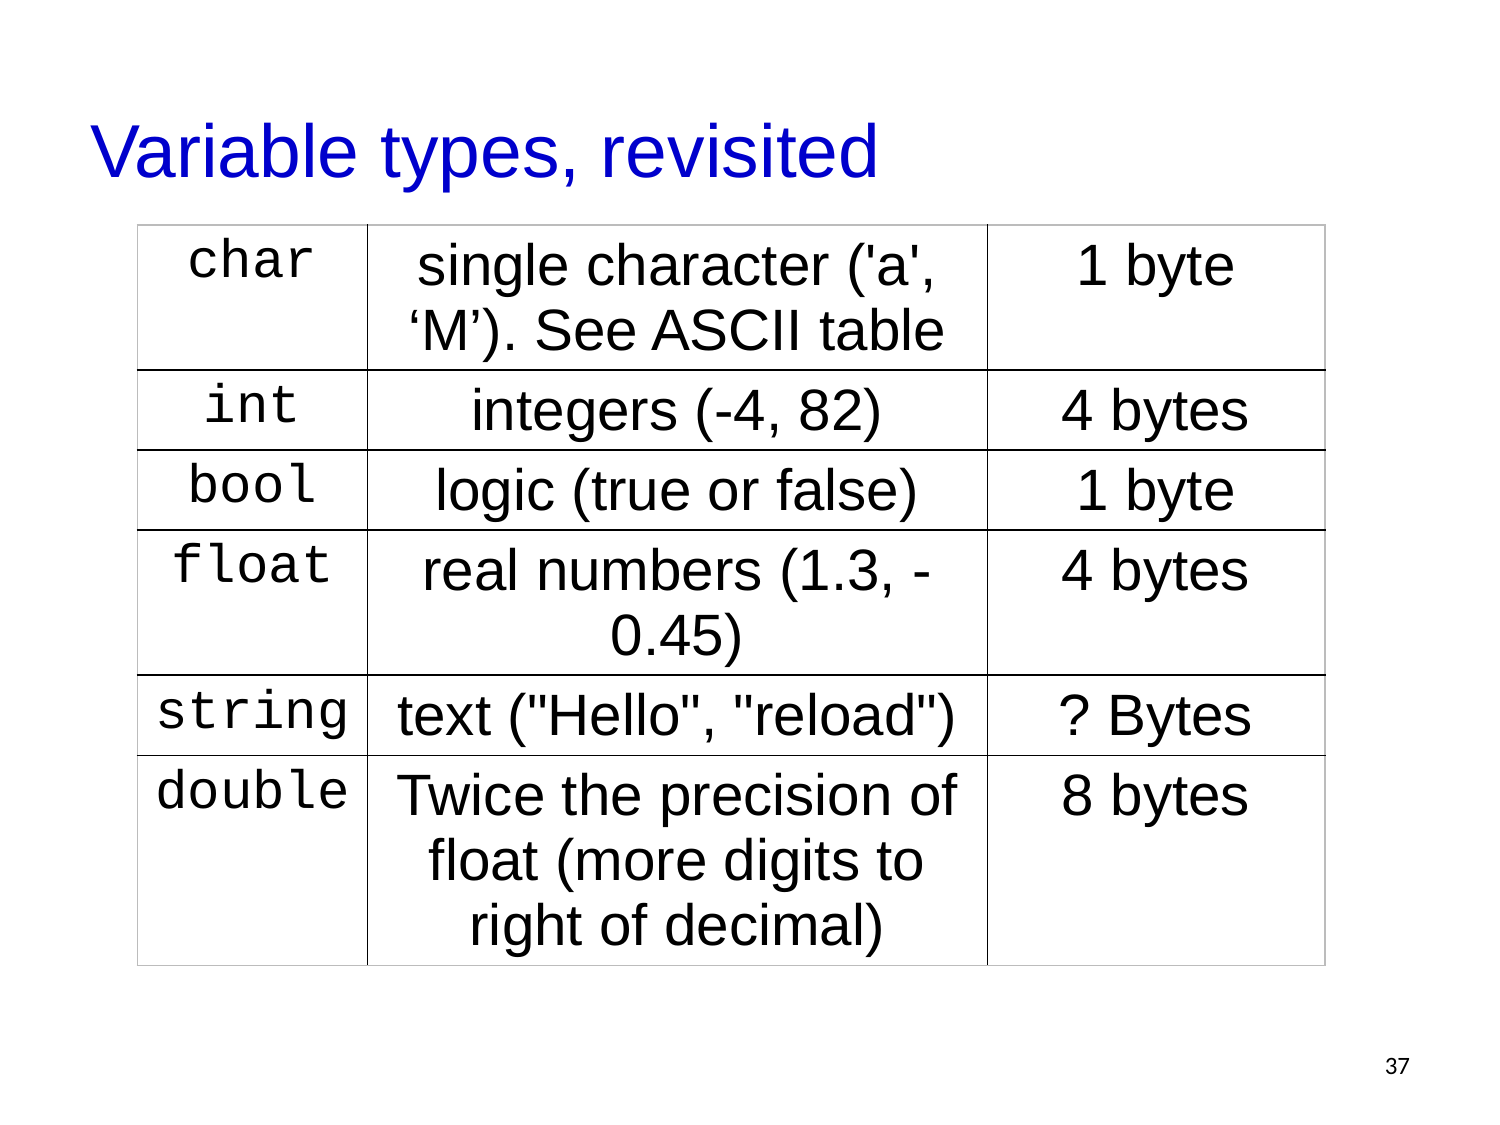

# Variable types, revisited
| char | single character ('a', ‘M’). See ASCII table | 1 byte |
| --- | --- | --- |
| int | integers (-4, 82) | 4 bytes |
| bool | logic (true or false) | 1 byte |
| float | real numbers (1.3, -0.45) | 4 bytes |
| string | text ("Hello", "reload") | ? Bytes |
| double | Twice the precision of float (more digits to right of decimal) | 8 bytes |
37